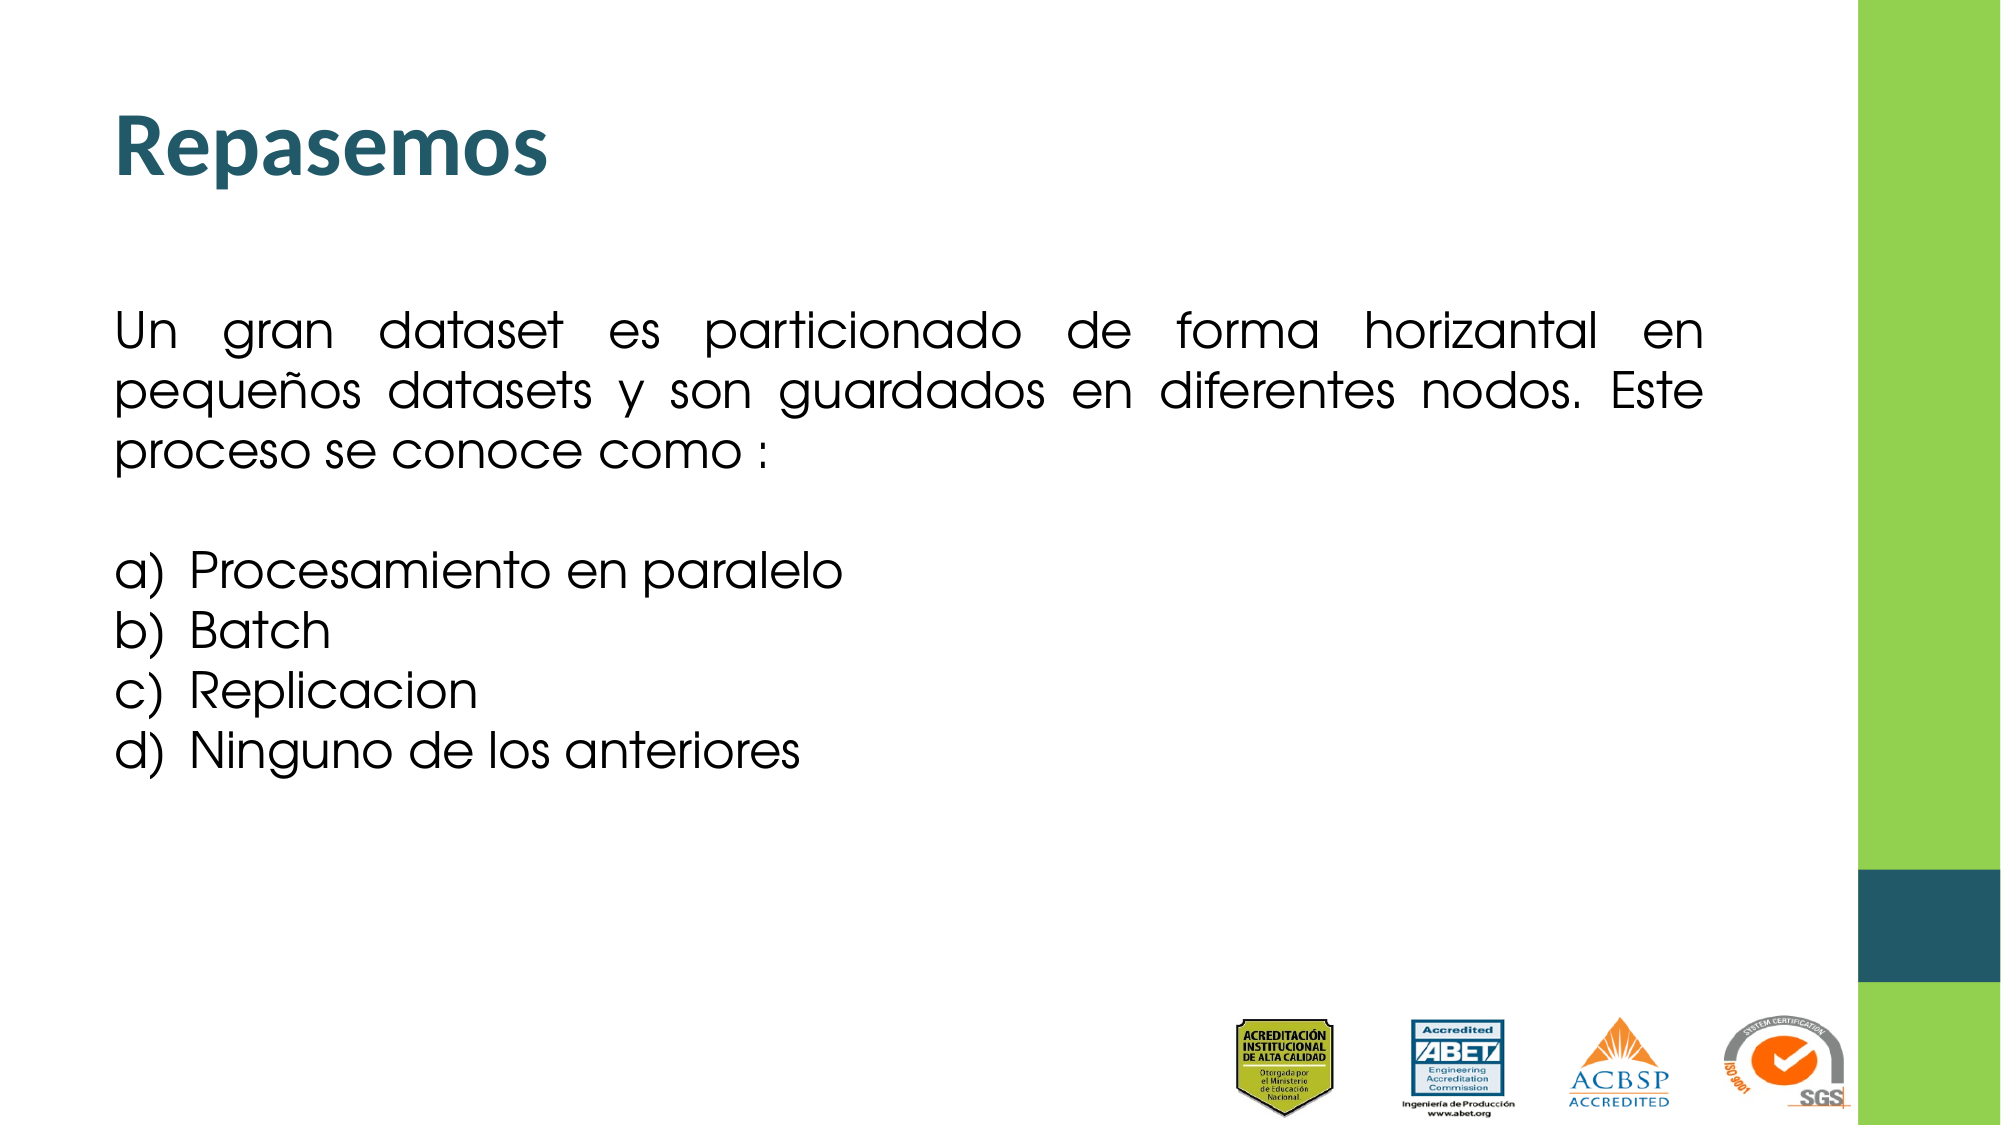

# Repasemos
Un gran dataset es particionado de forma horizantal en pequeños datasets y son guardados en diferentes nodos. Este proceso se conoce como :

Procesamiento en paralelo
Batch
Replicacion
Ninguno de los anteriores